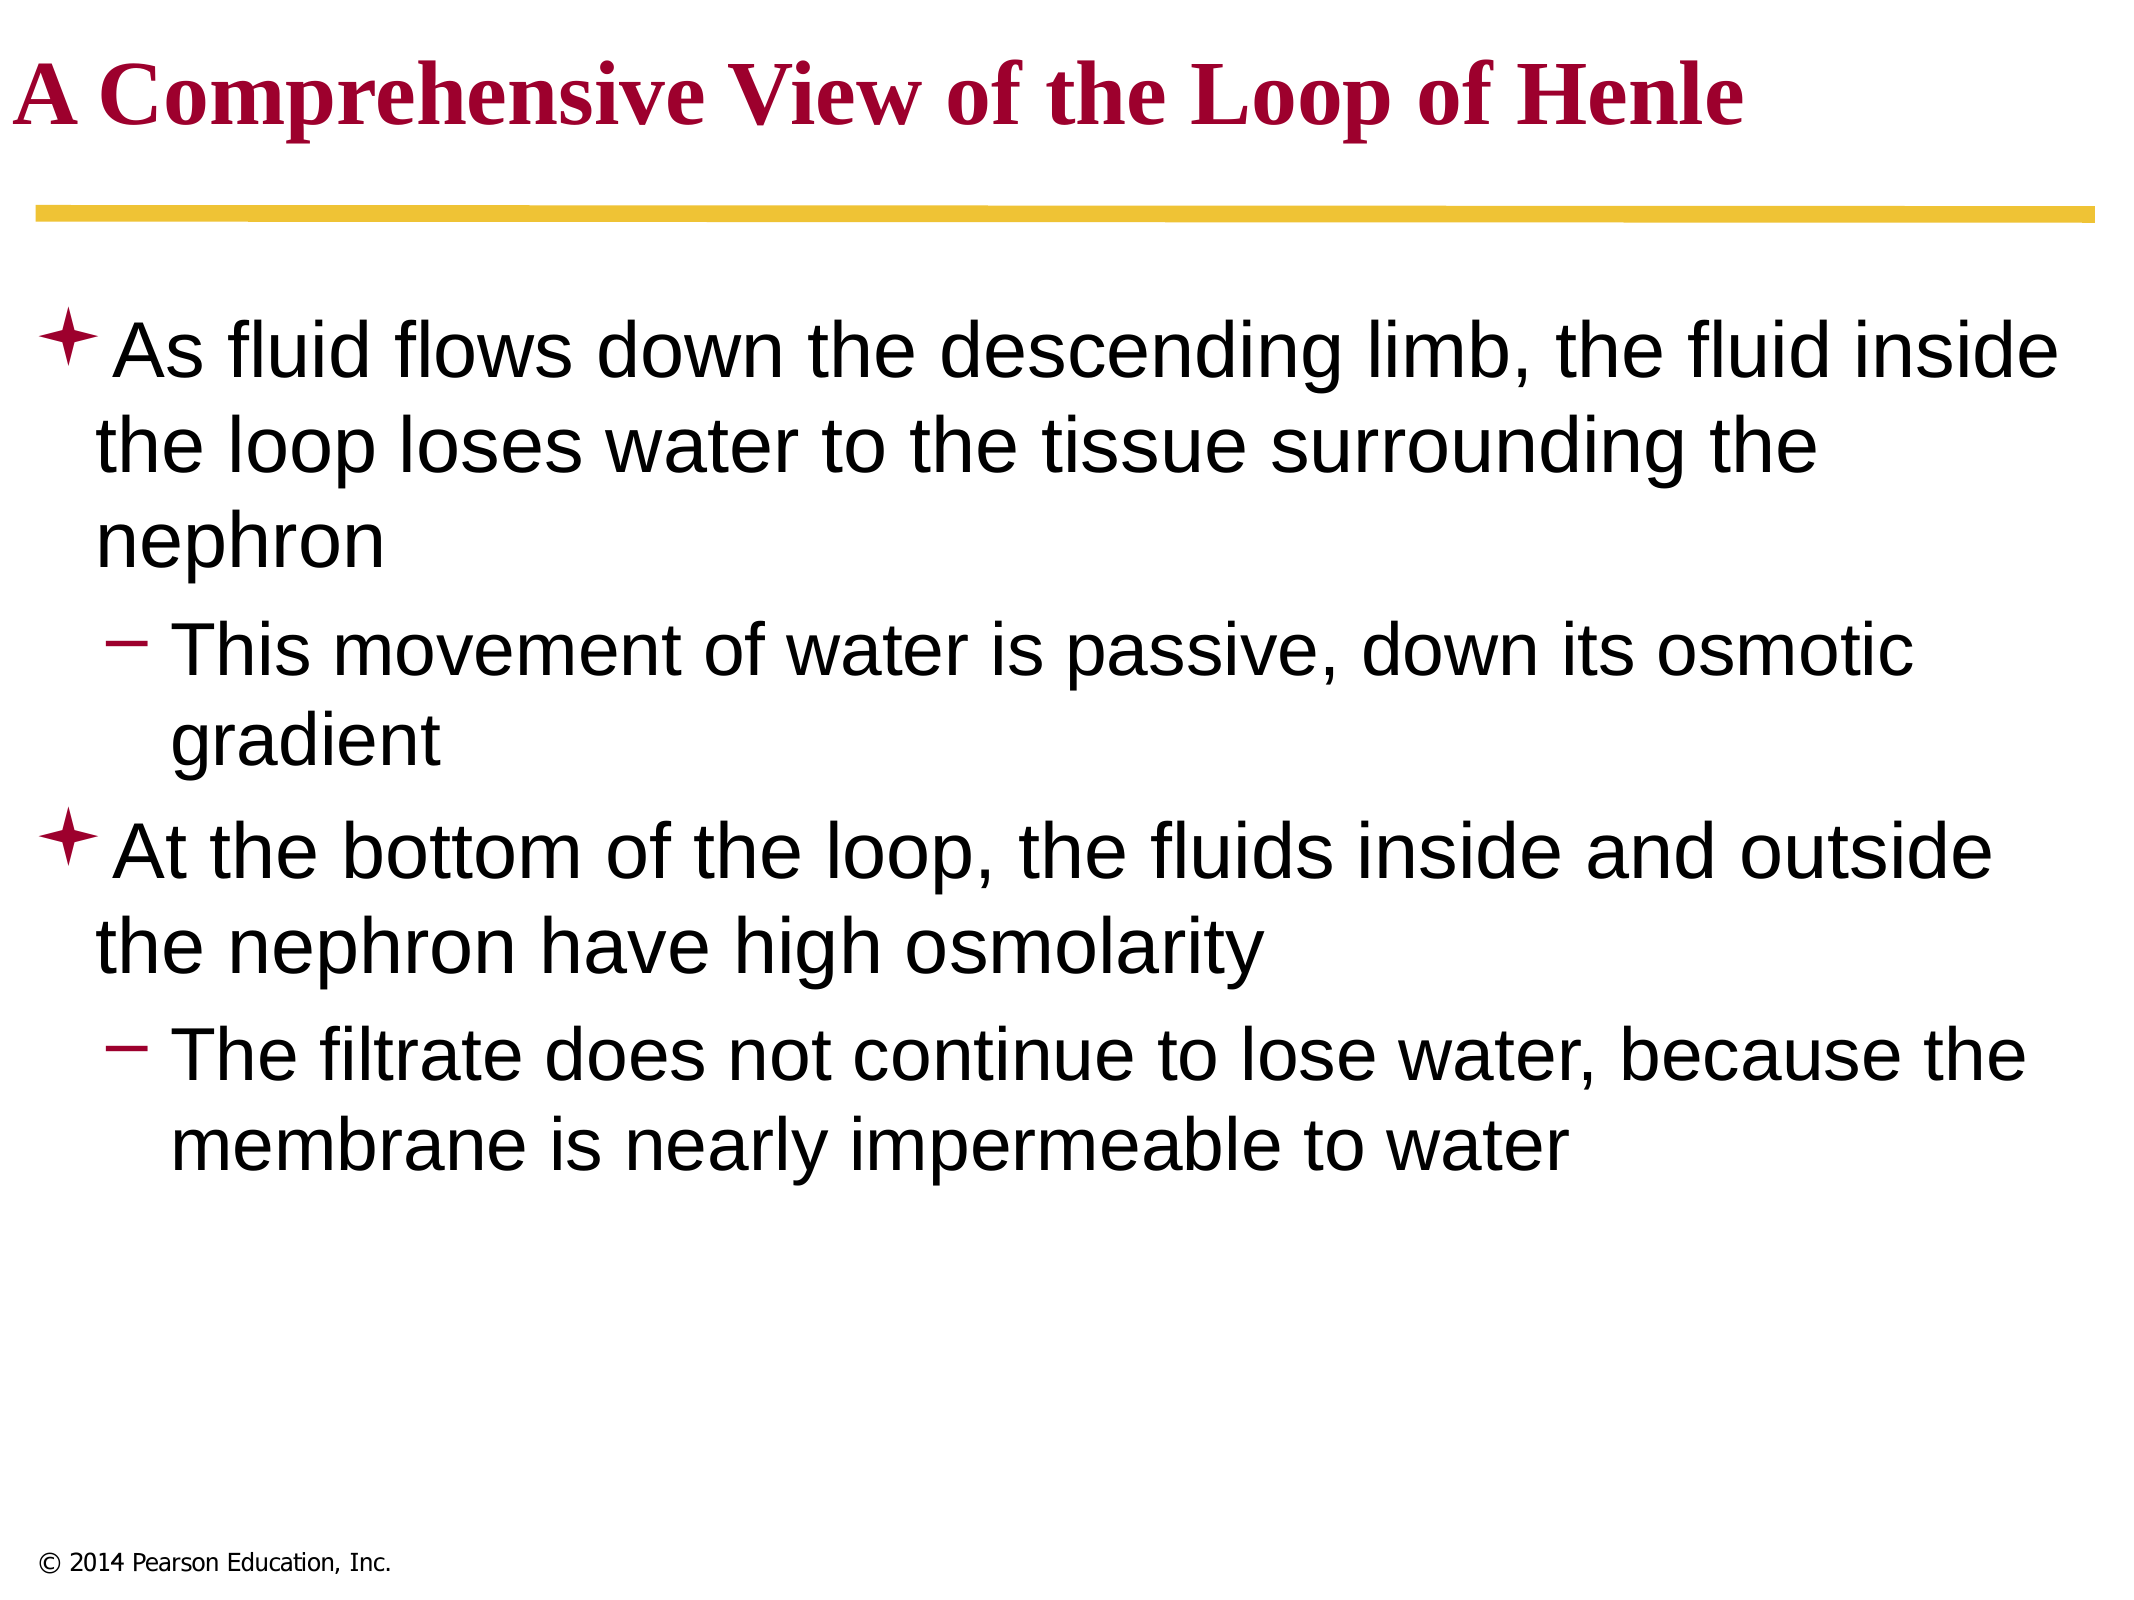

A Comprehensive View of the Loop of Henle

As fluid flows down the descending limb, the fluid inside the loop loses water to the tissue surrounding the nephron
This movement of water is passive, down its osmotic gradient
At the bottom of the loop, the fluids inside and outside the nephron have high osmolarity
The filtrate does not continue to lose water, because the membrane is nearly impermeable to water